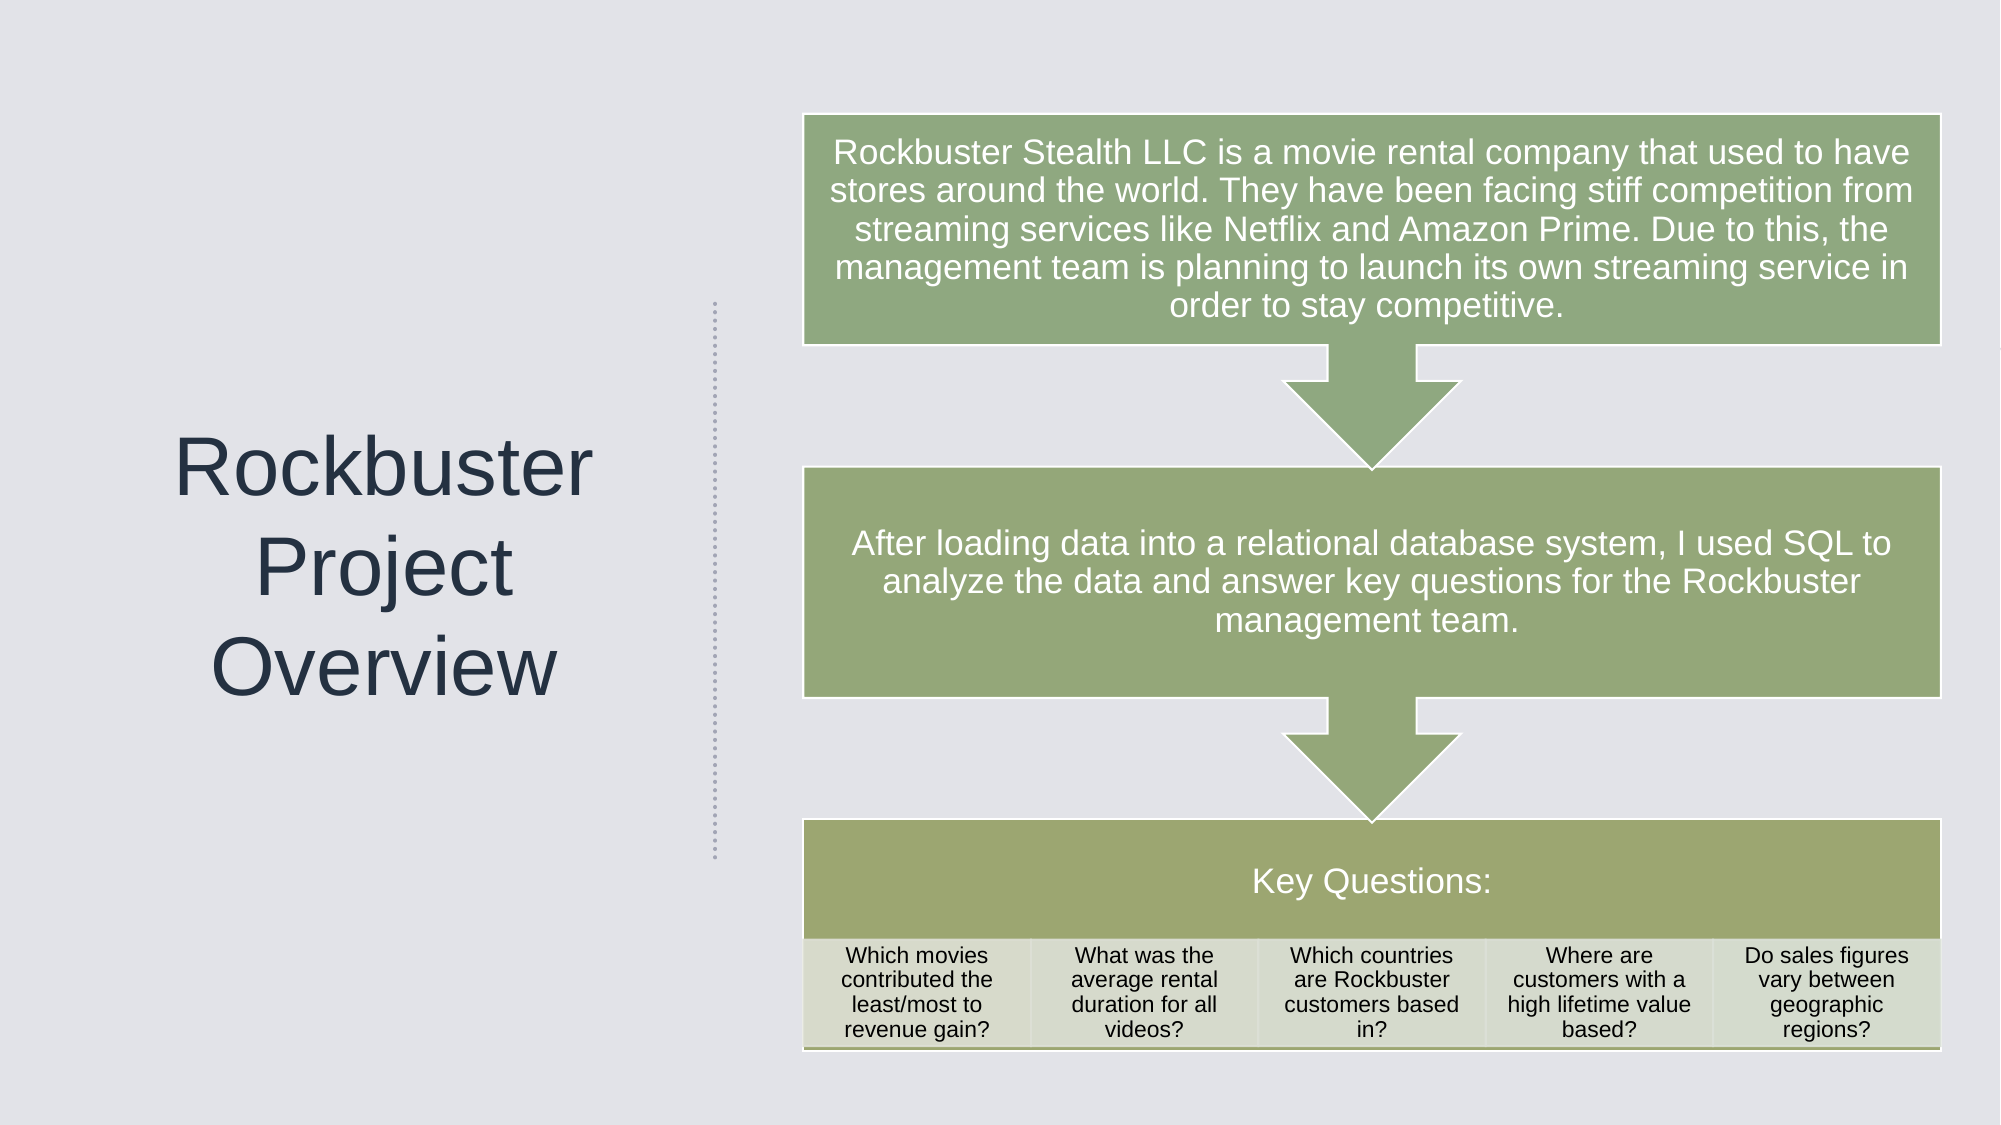

Key Questions:
Which movies contributed the least/most to revenue gain?
What was the average rental duration for all videos?
Which countries are Rockbuster customers based in?
Where are customers with a high lifetime value based?
Do sales figures vary between geographic regions?
After loading data into a relational database system, I used SQL to analyze the data and answer key questions for the Rockbuster management team.
Rockbuster Stealth LLC is a movie rental company that used to have stores around the world. They have been facing stiff competition from streaming services like Netflix and Amazon Prime. Due to this, the management team is planning to launch its own streaming service in order to stay competitive.
# Rockbuster Project Overview